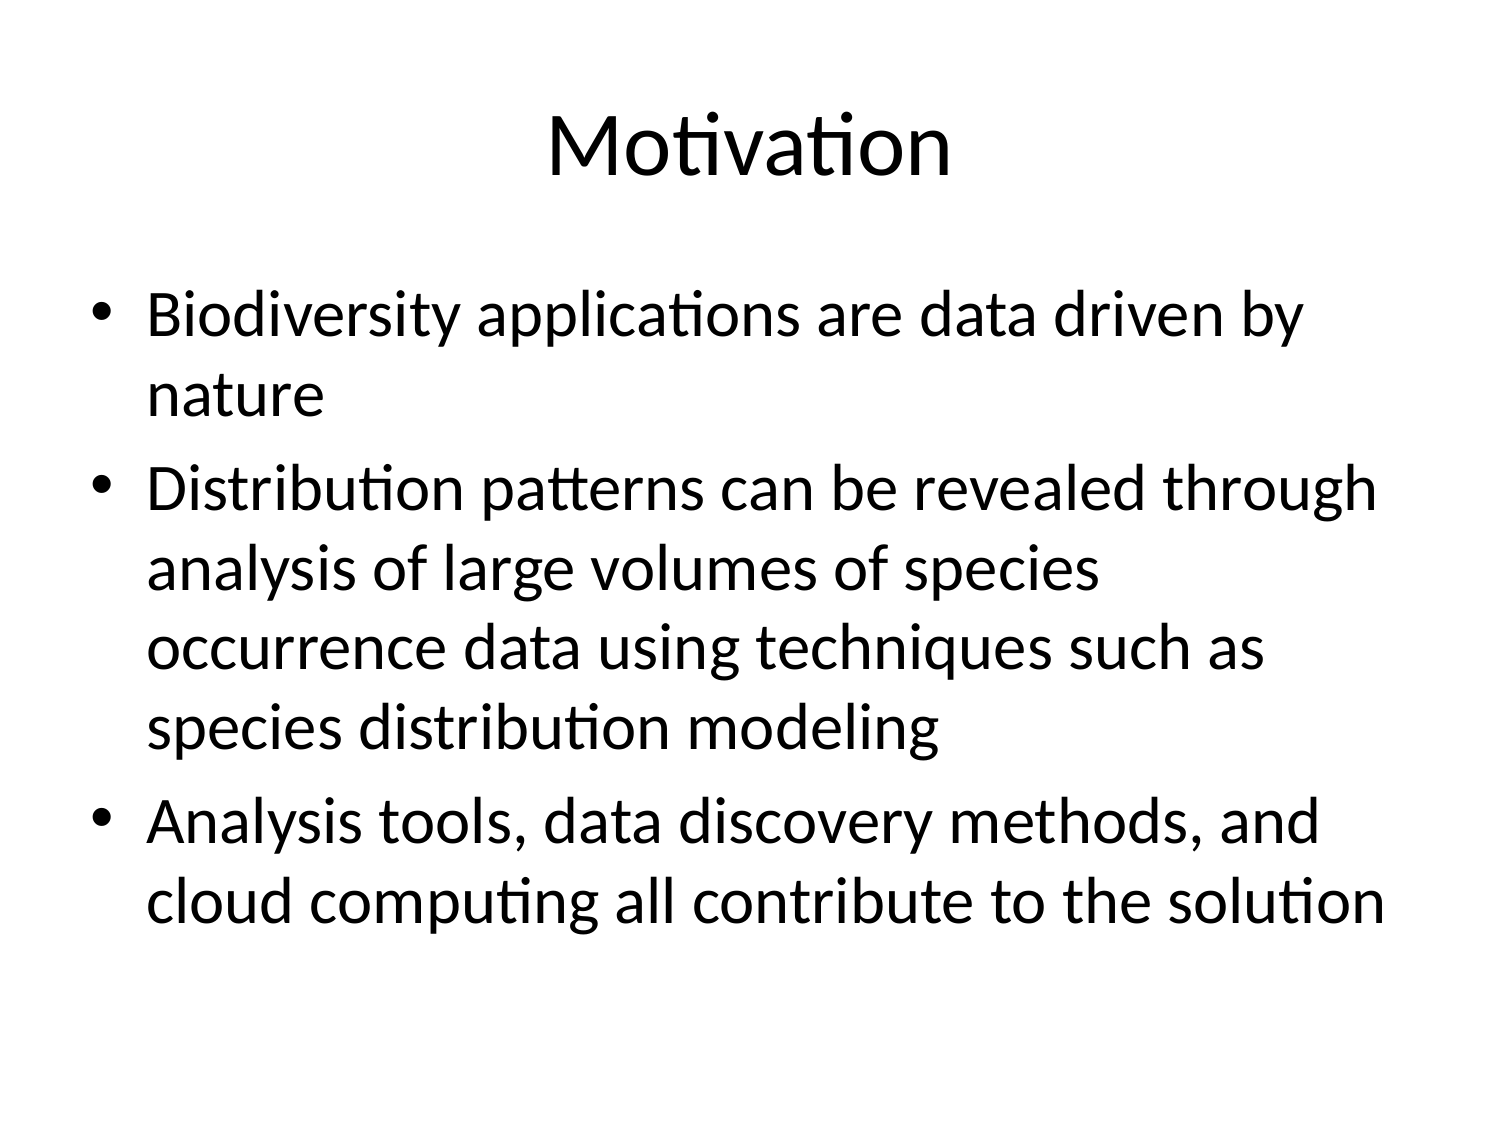

# Motivation
Biodiversity applications are data driven by nature
Distribution patterns can be revealed through analysis of large volumes of species occurrence data using techniques such as species distribution modeling
Analysis tools, data discovery methods, and cloud computing all contribute to the solution